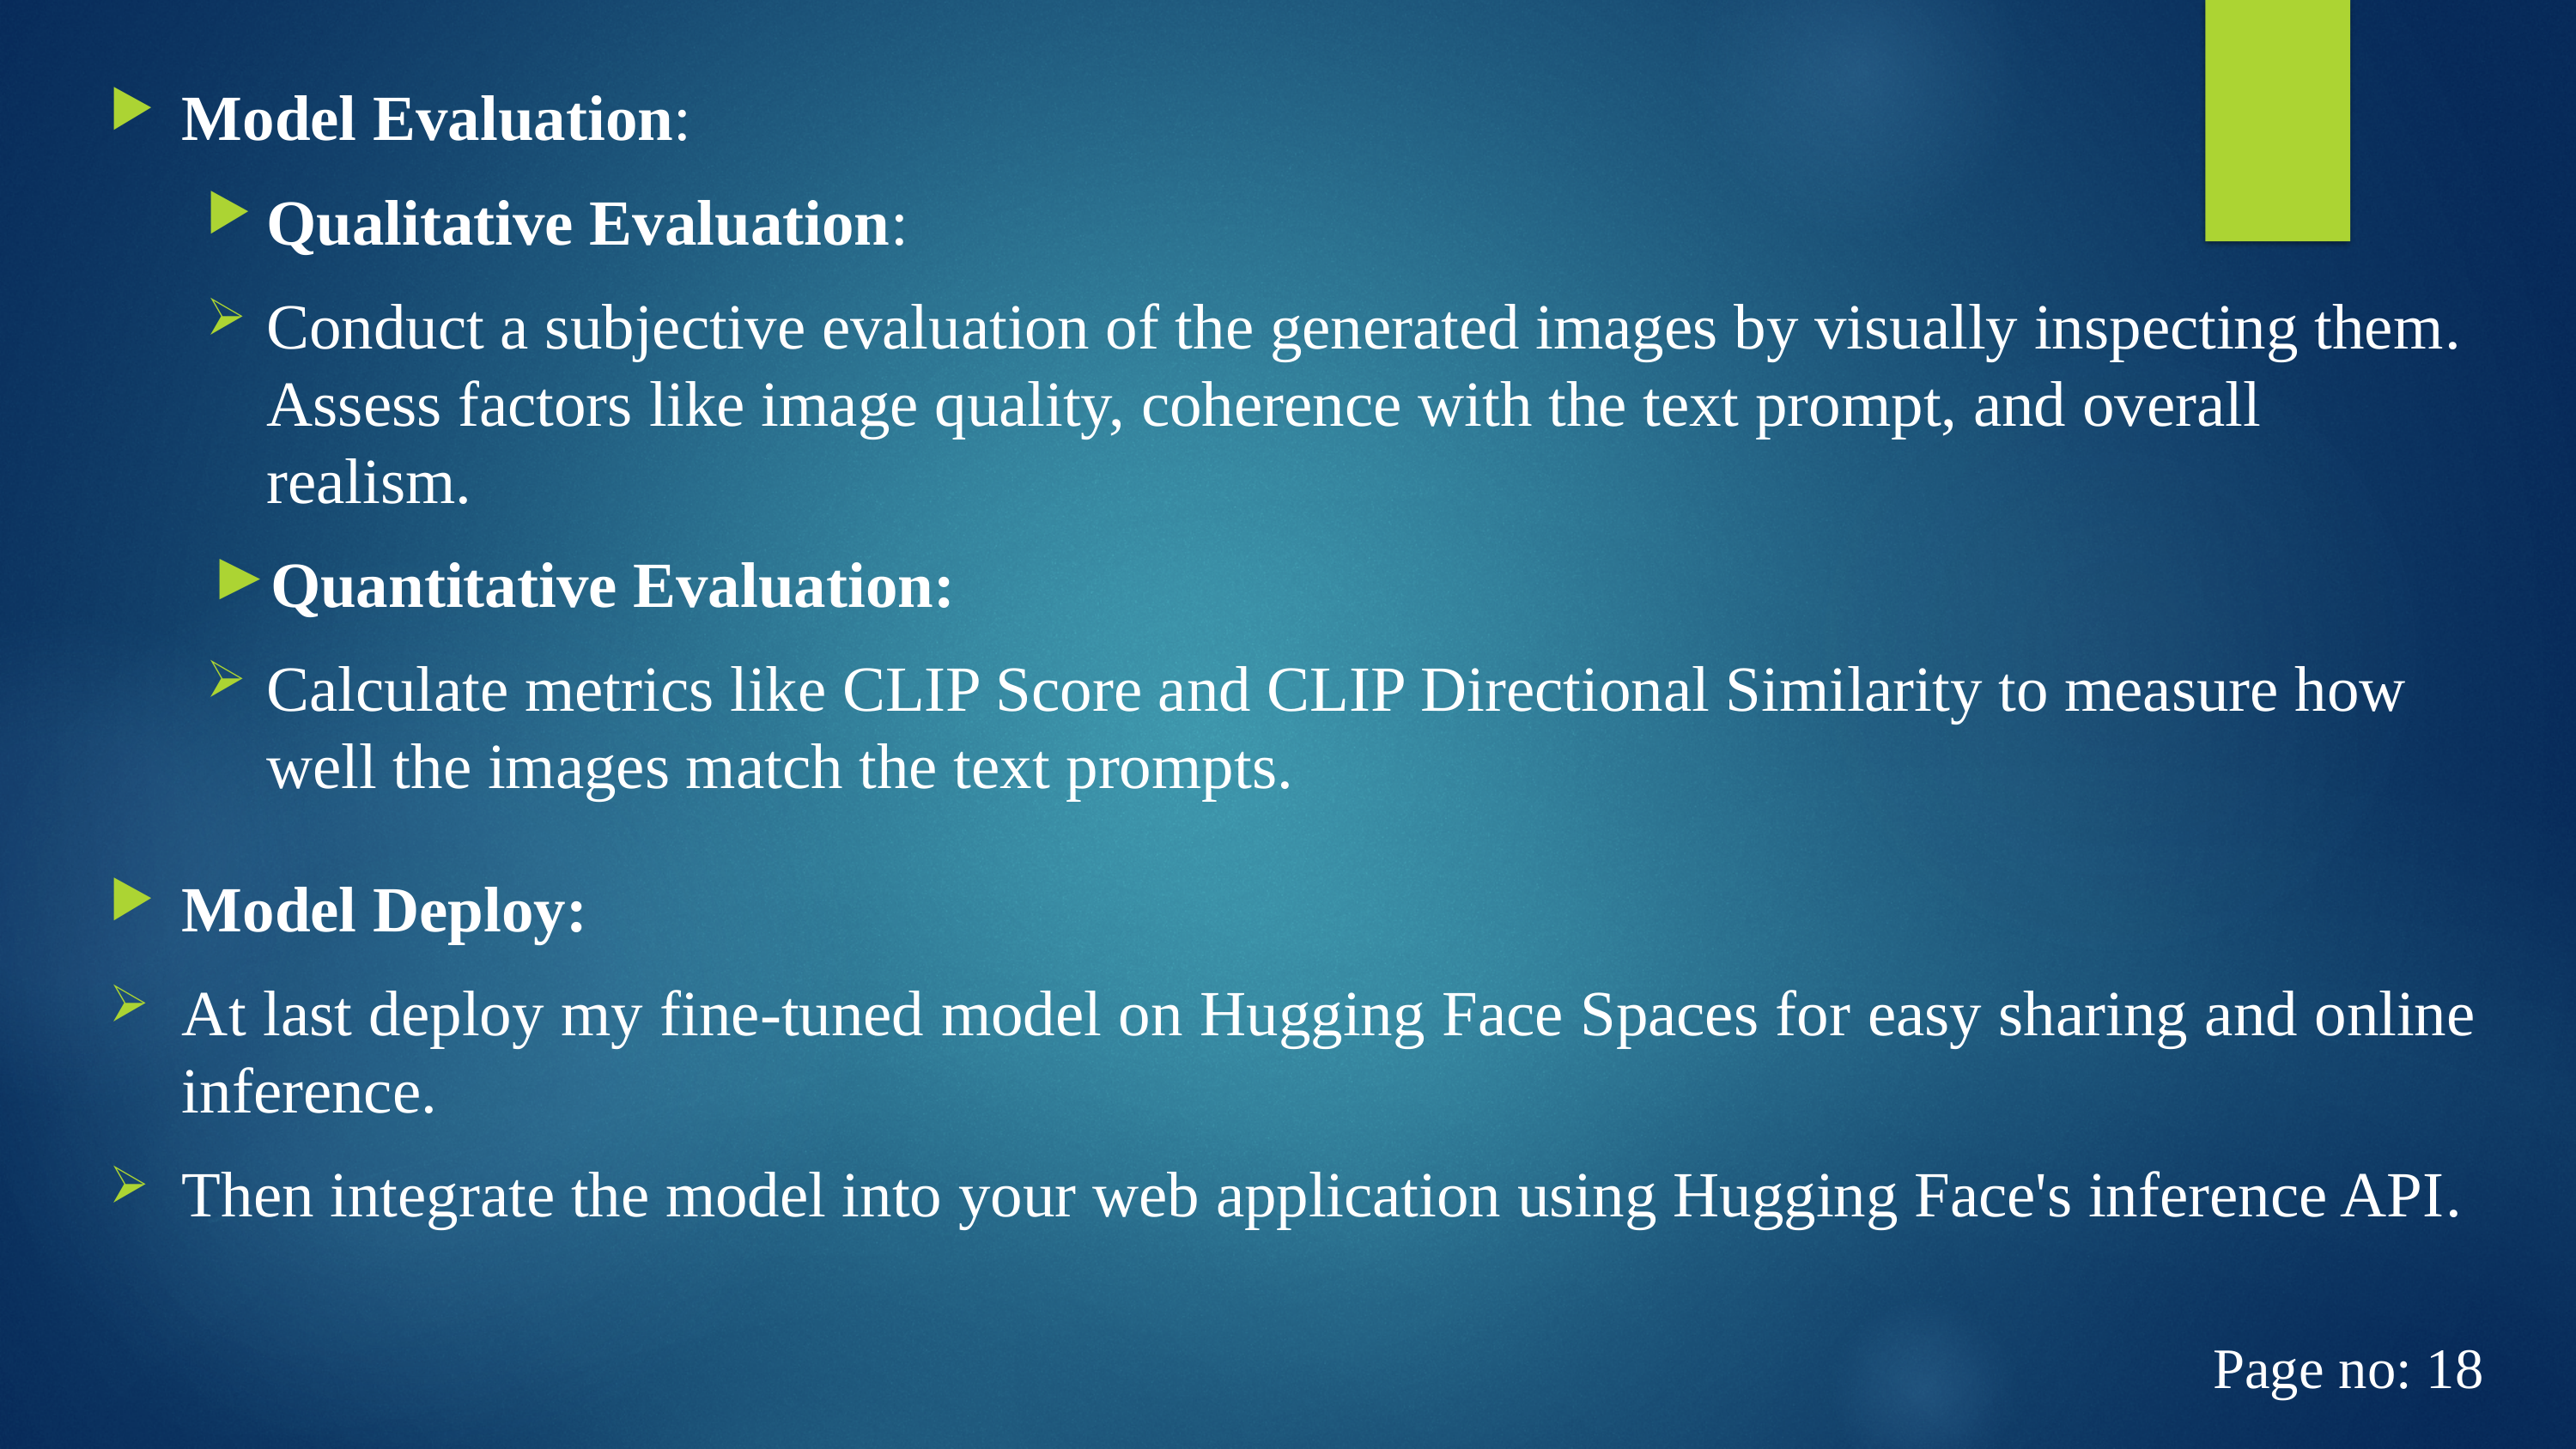

Model Evaluation:
Qualitative Evaluation:
Conduct a subjective evaluation of the generated images by visually inspecting them. Assess factors like image quality, coherence with the text prompt, and overall realism.
Quantitative Evaluation:
Calculate metrics like CLIP Score and CLIP Directional Similarity to measure how well the images match the text prompts.
Model Deploy:
At last deploy my fine-tuned model on Hugging Face Spaces for easy sharing and online inference.
Then integrate the model into your web application using Hugging Face's inference API.
Page no: 18